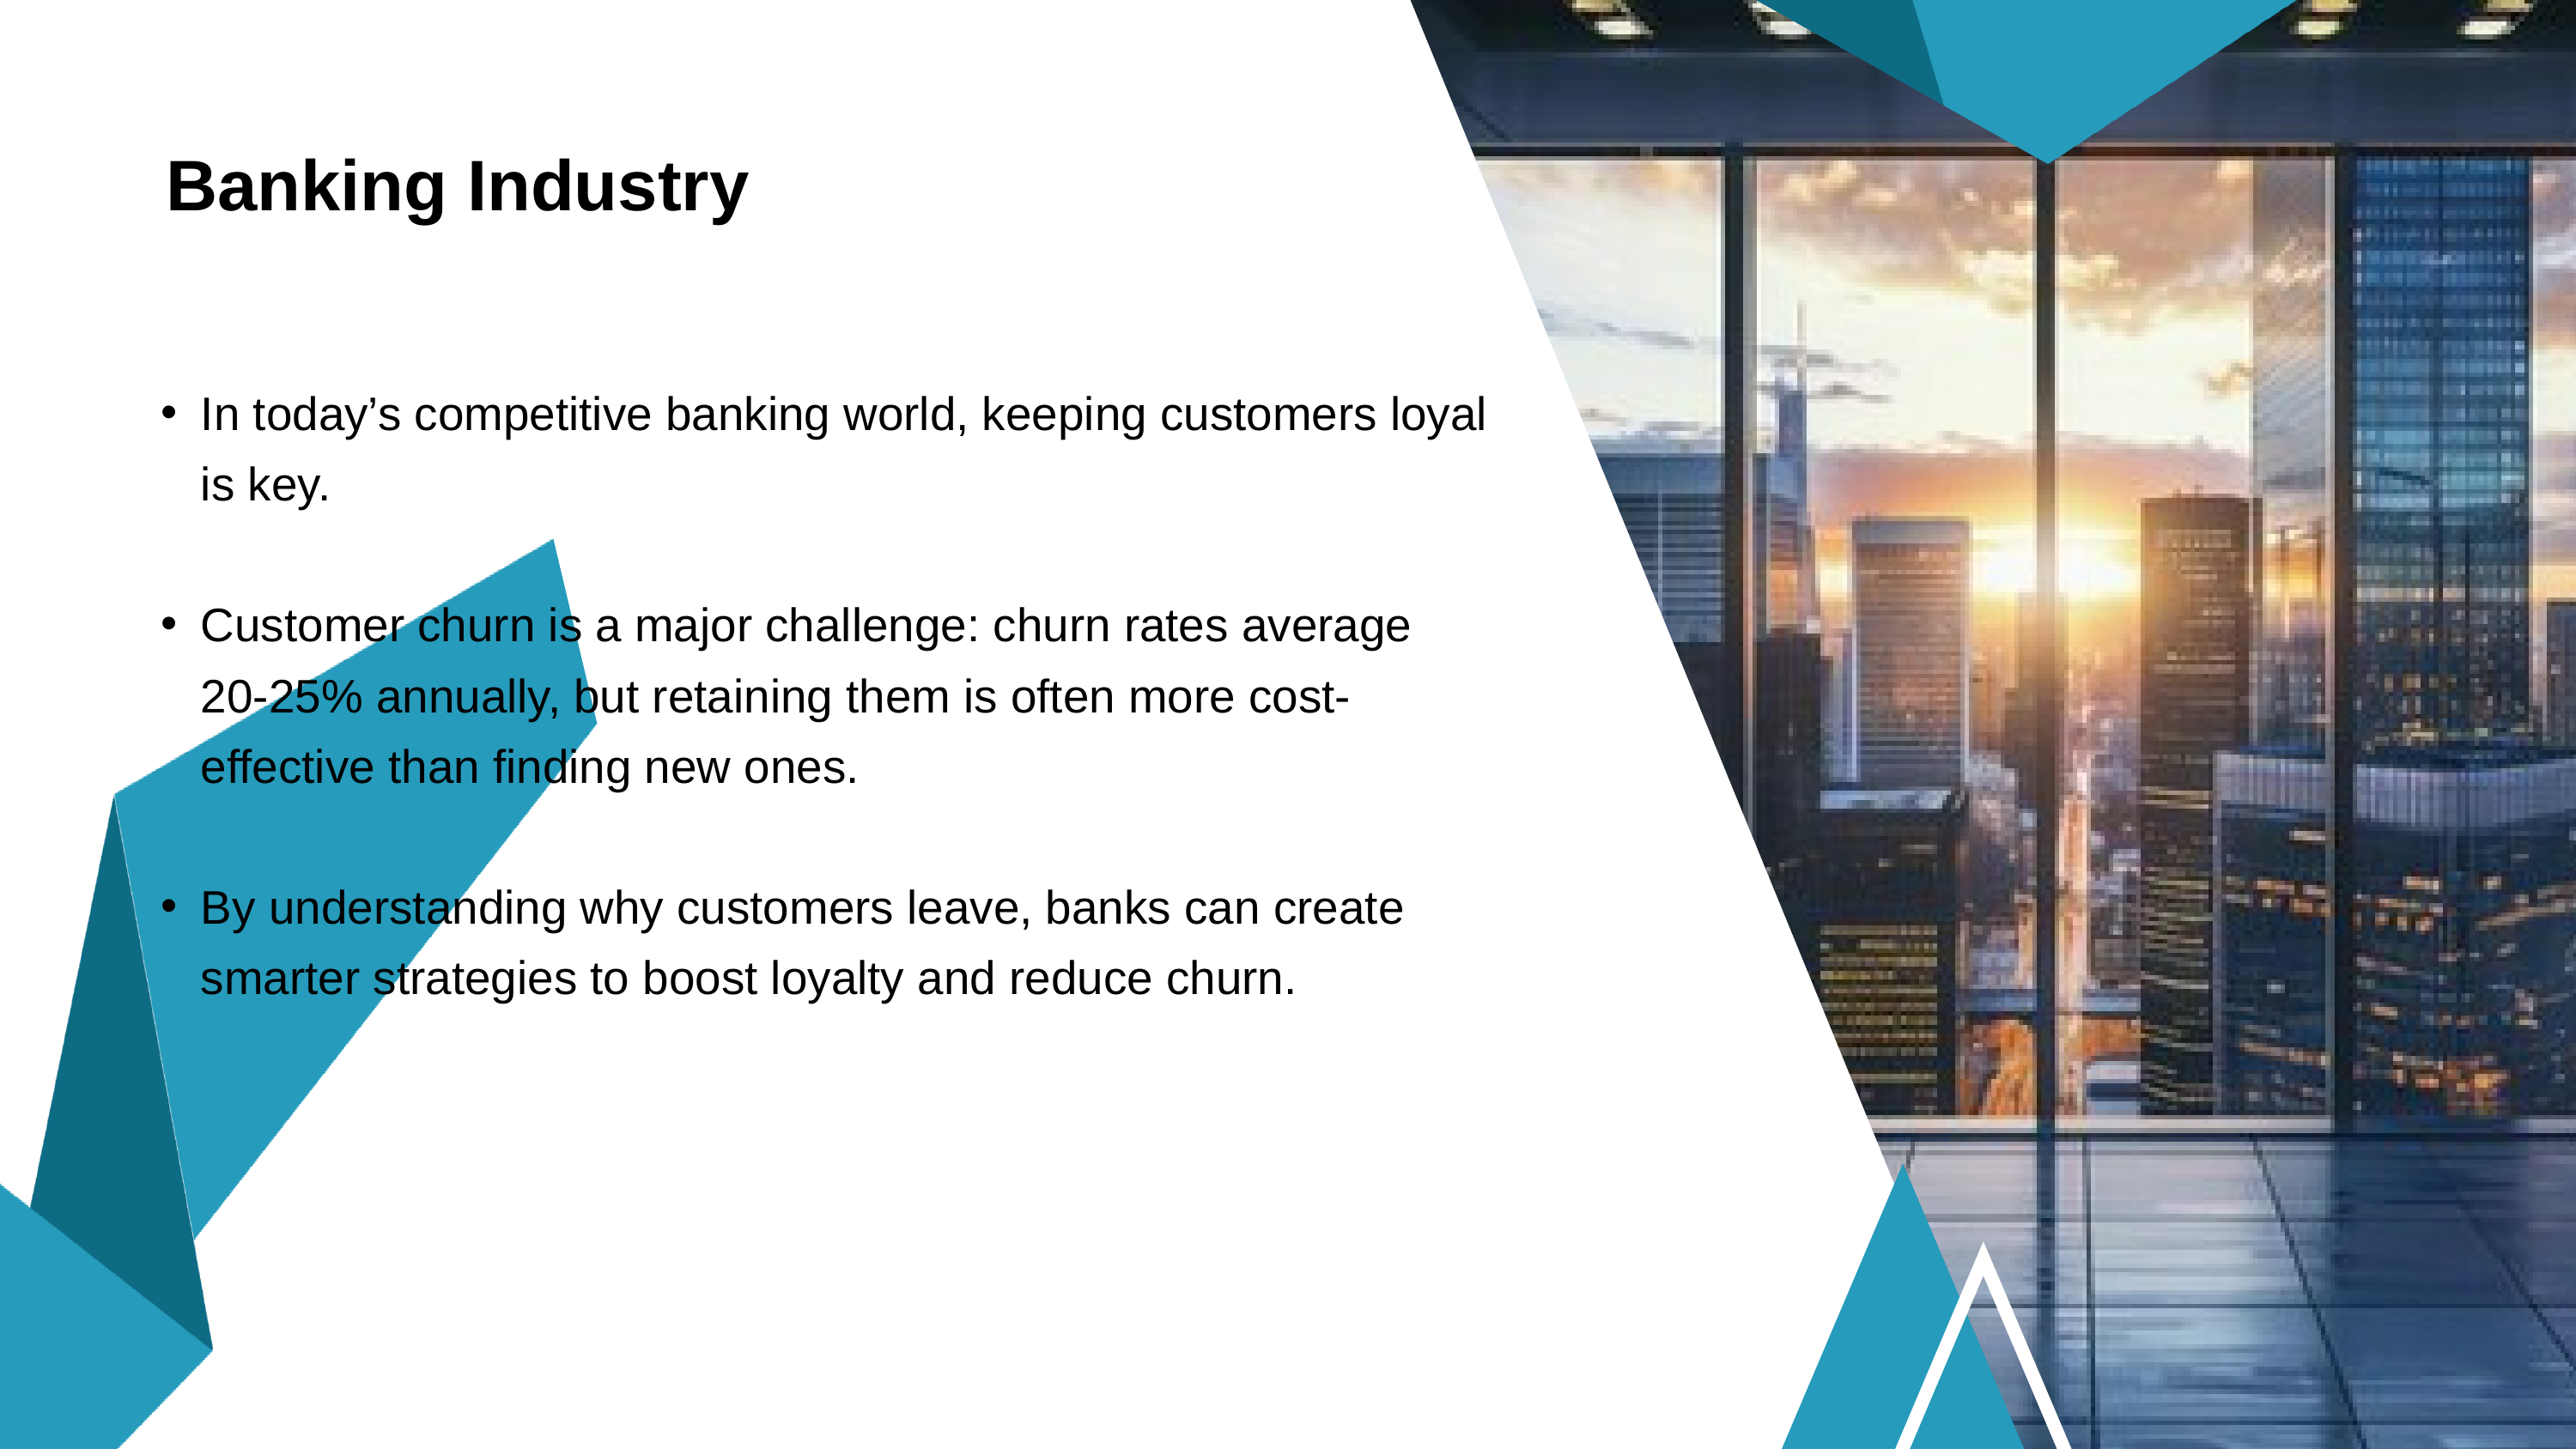

Banking Industry
In today’s competitive banking world, keeping customers loyal is key.

Customer churn is a major challenge: churn rates average 20-25% annually, but retaining them is often more cost-effective than finding new ones.

By understanding why customers leave, banks can create smarter strategies to boost loyalty and reduce churn.